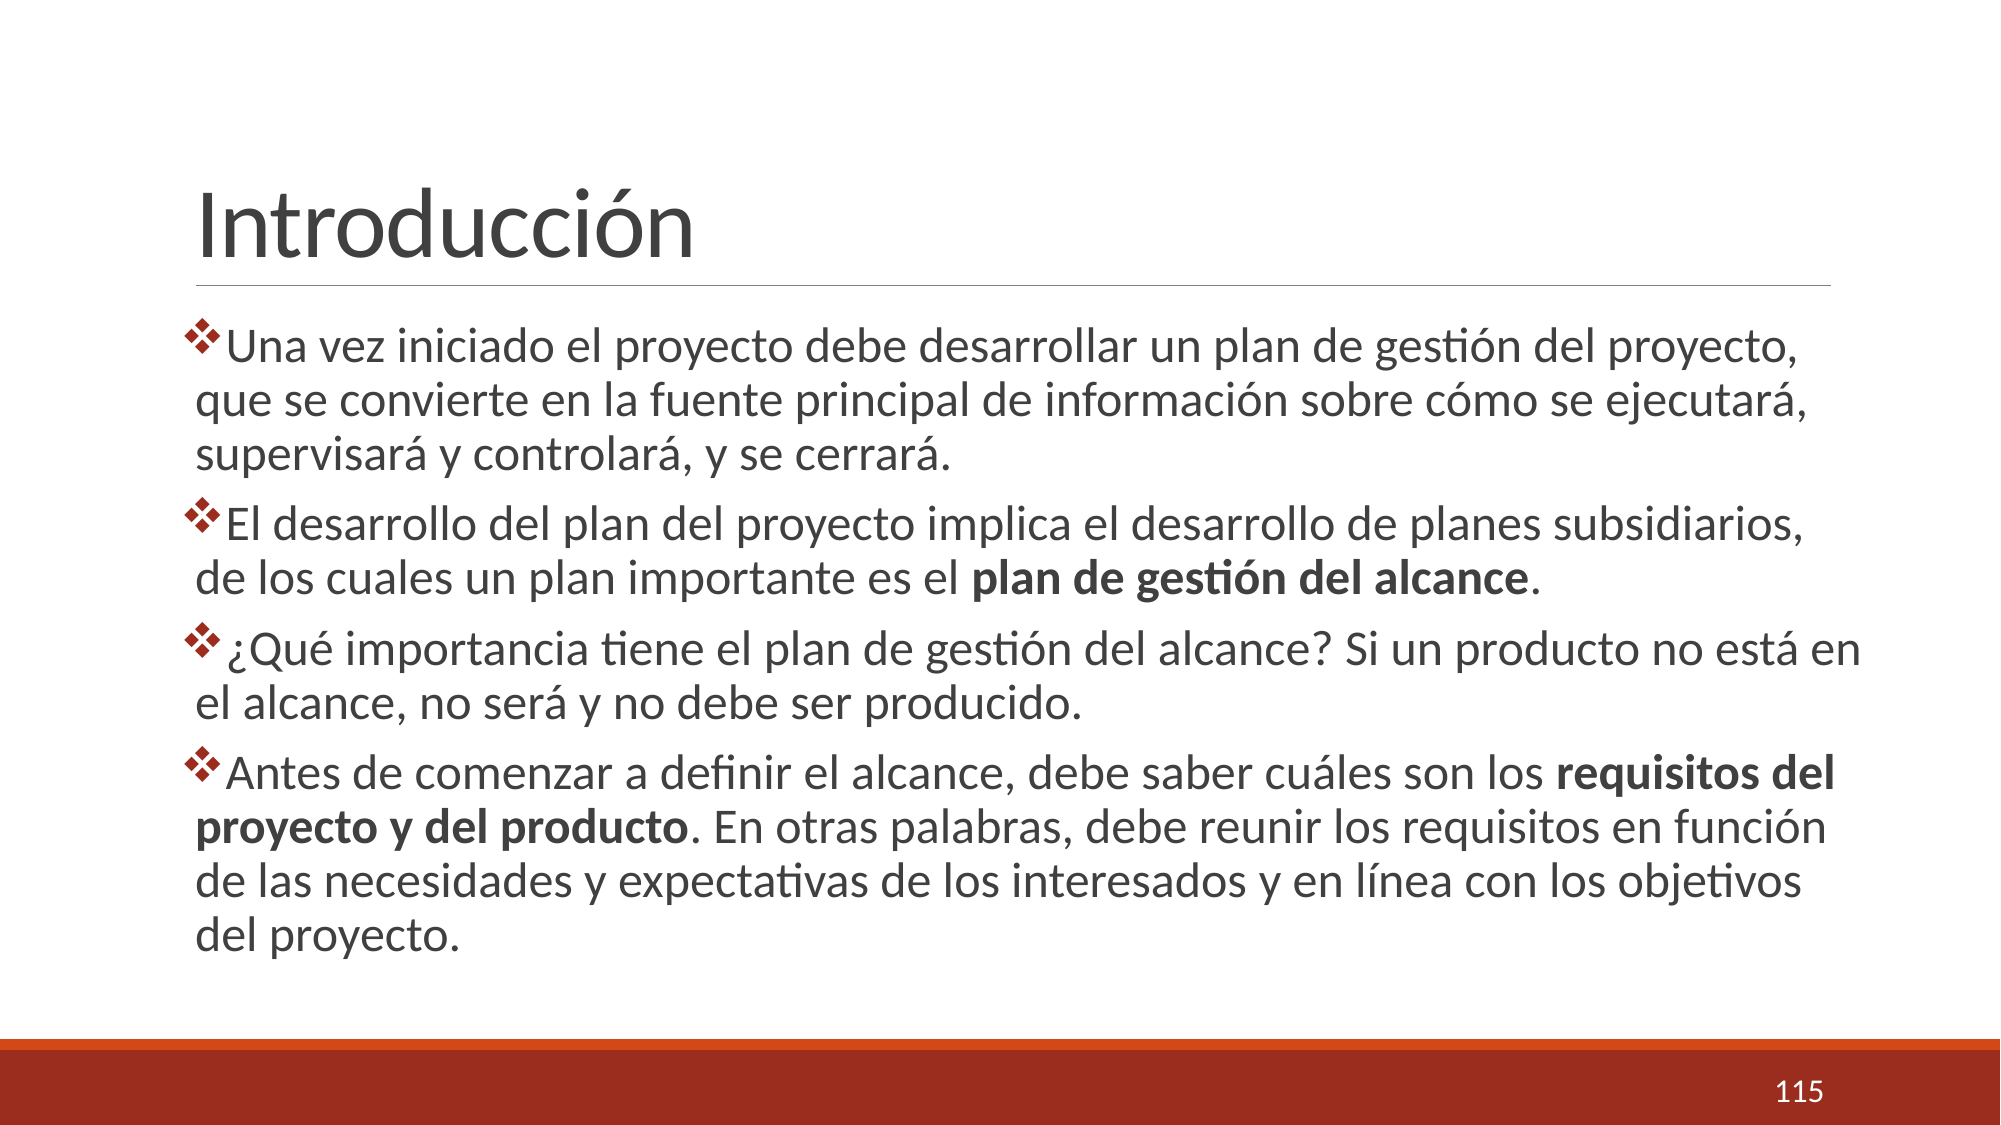

# Introducción
Una vez iniciado el proyecto debe desarrollar un plan de gestión del proyecto, que se convierte en la fuente principal de información sobre cómo se ejecutará, supervisará y controlará, y se cerrará.
El desarrollo del plan del proyecto implica el desarrollo de planes subsidiarios, de los cuales un plan importante es el plan de gestión del alcance.
¿Qué importancia tiene el plan de gestión del alcance? Si un producto no está en el alcance, no será y no debe ser producido.
Antes de comenzar a definir el alcance, debe saber cuáles son los requisitos del proyecto y del producto. En otras palabras, debe reunir los requisitos en función de las necesidades y expectativas de los interesados ​​y en línea con los objetivos del proyecto.
115